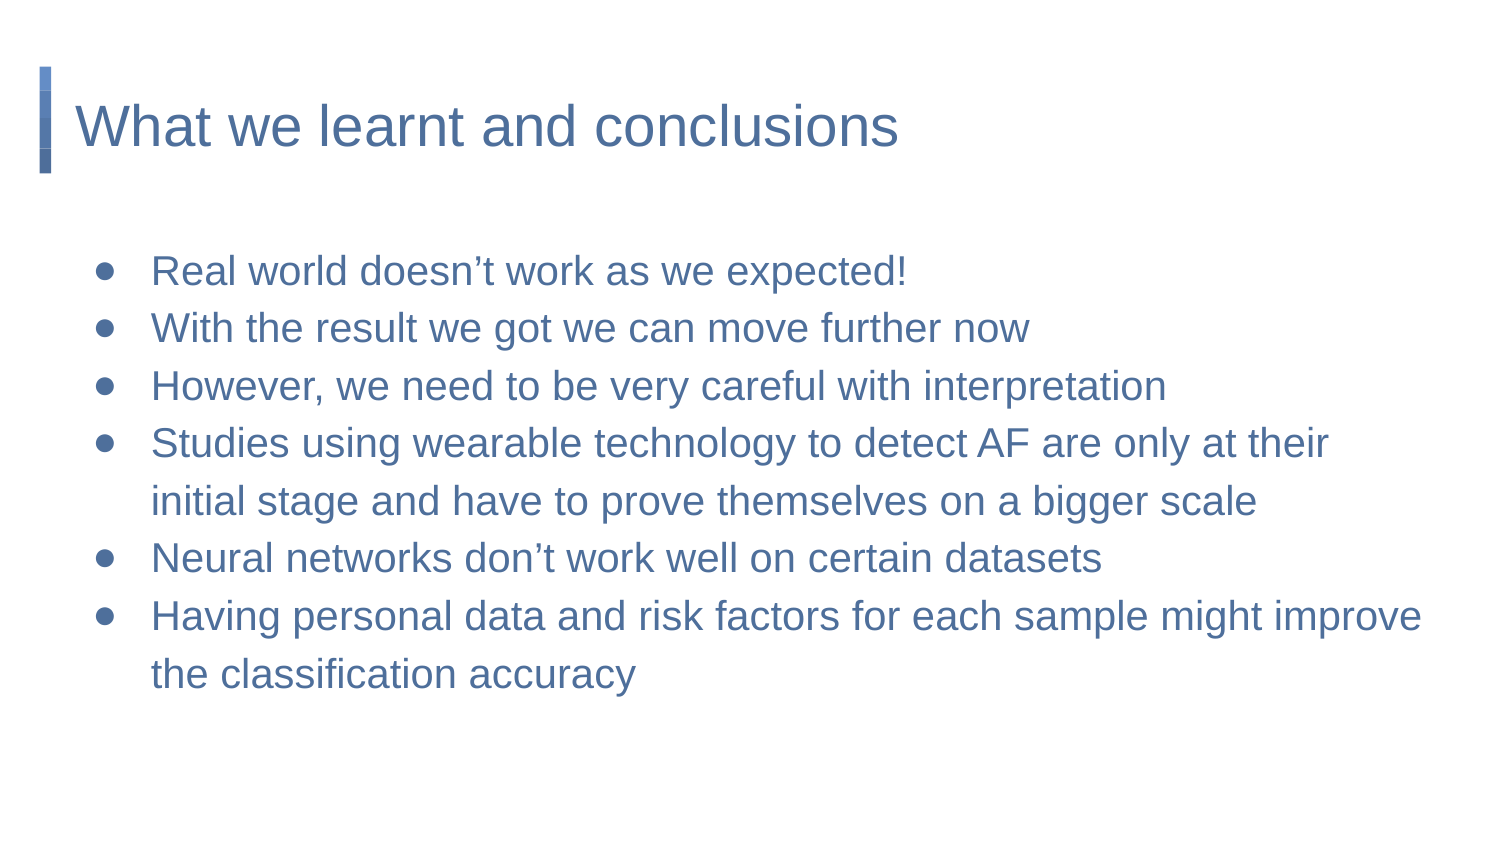

# What we learnt and conclusions
Real world doesn’t work as we expected!
With the result we got we can move further now
However, we need to be very careful with interpretation
Studies using wearable technology to detect AF are only at their initial stage and have to prove themselves on a bigger scale
Neural networks don’t work well on certain datasets
Having personal data and risk factors for each sample might improve the classification accuracy